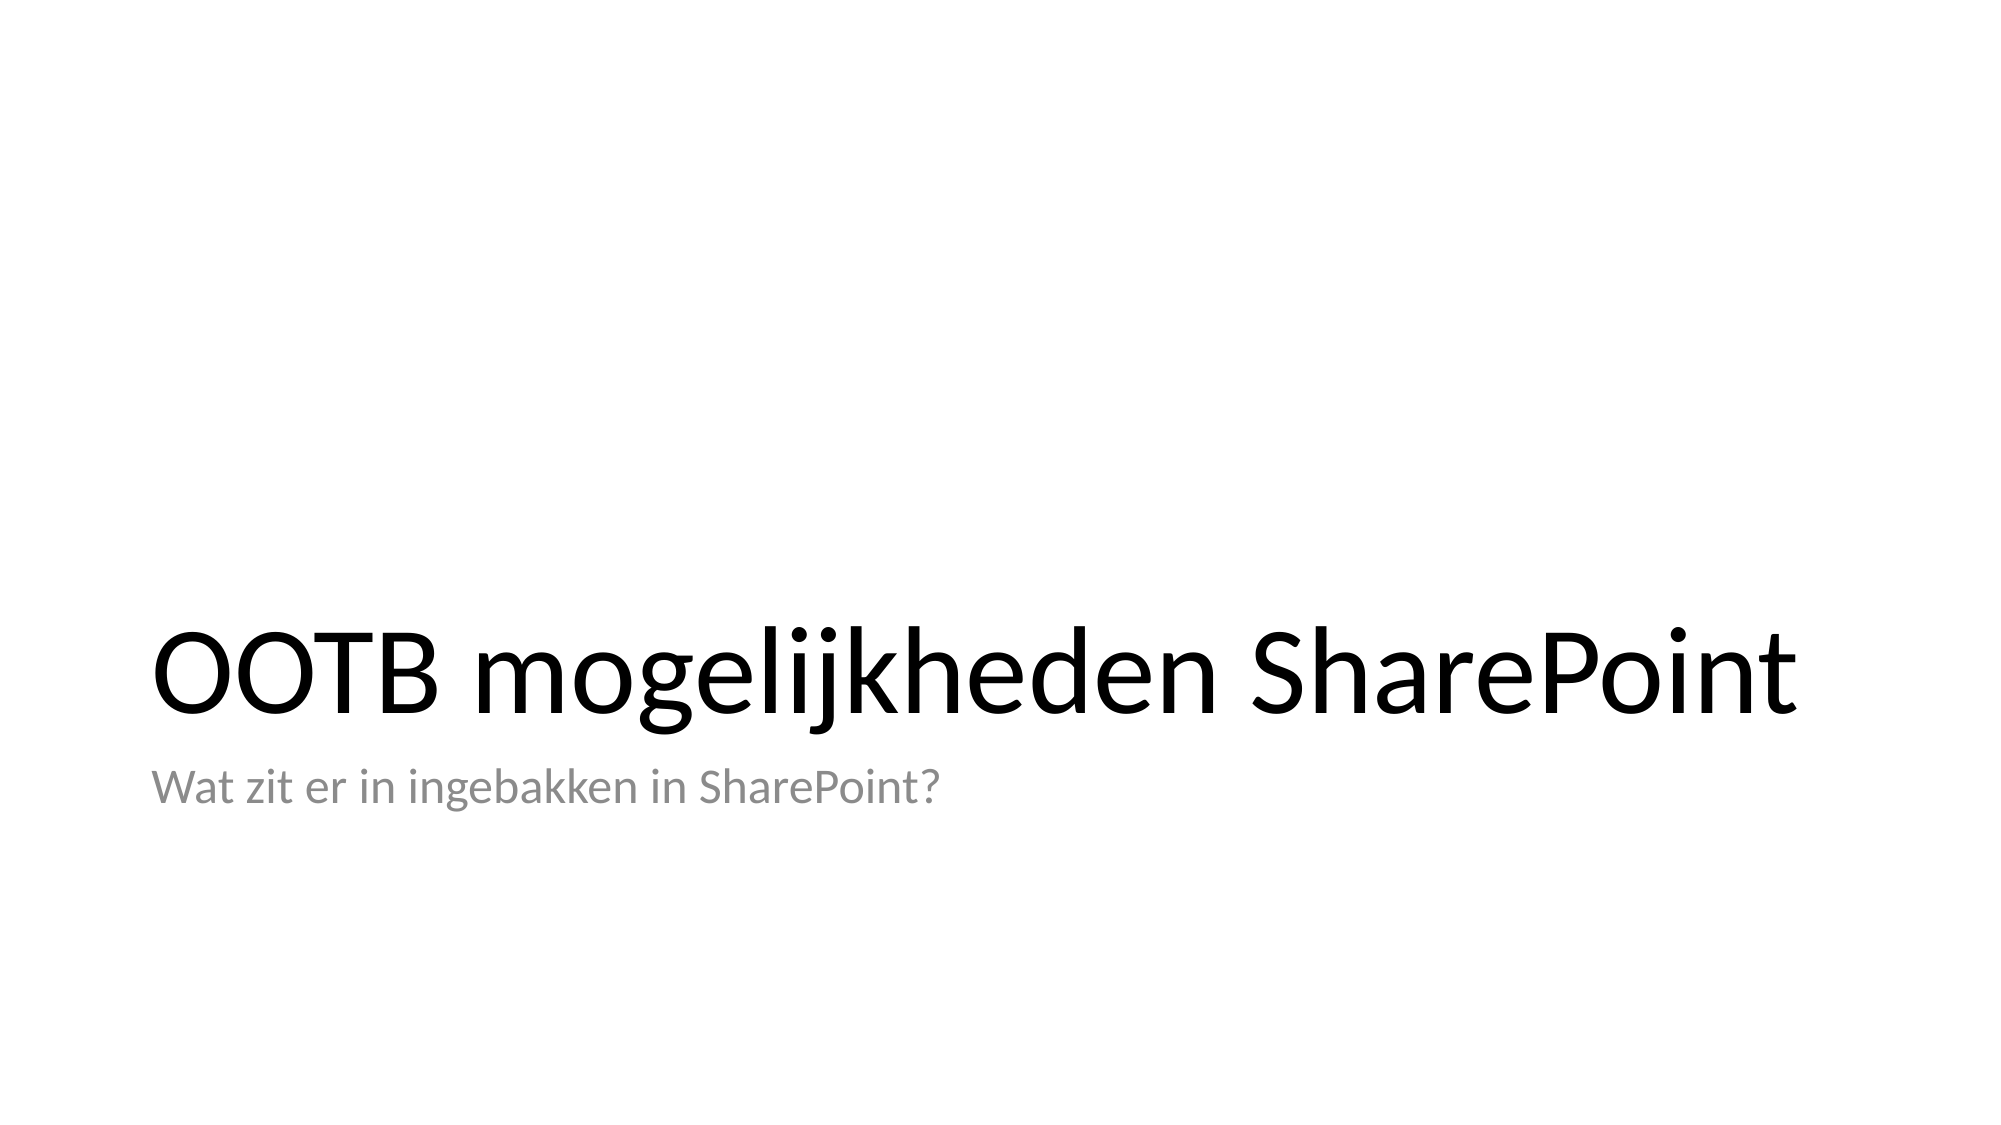

# OOTB mogelijkheden SharePoint
Wat zit er in ingebakken in SharePoint?